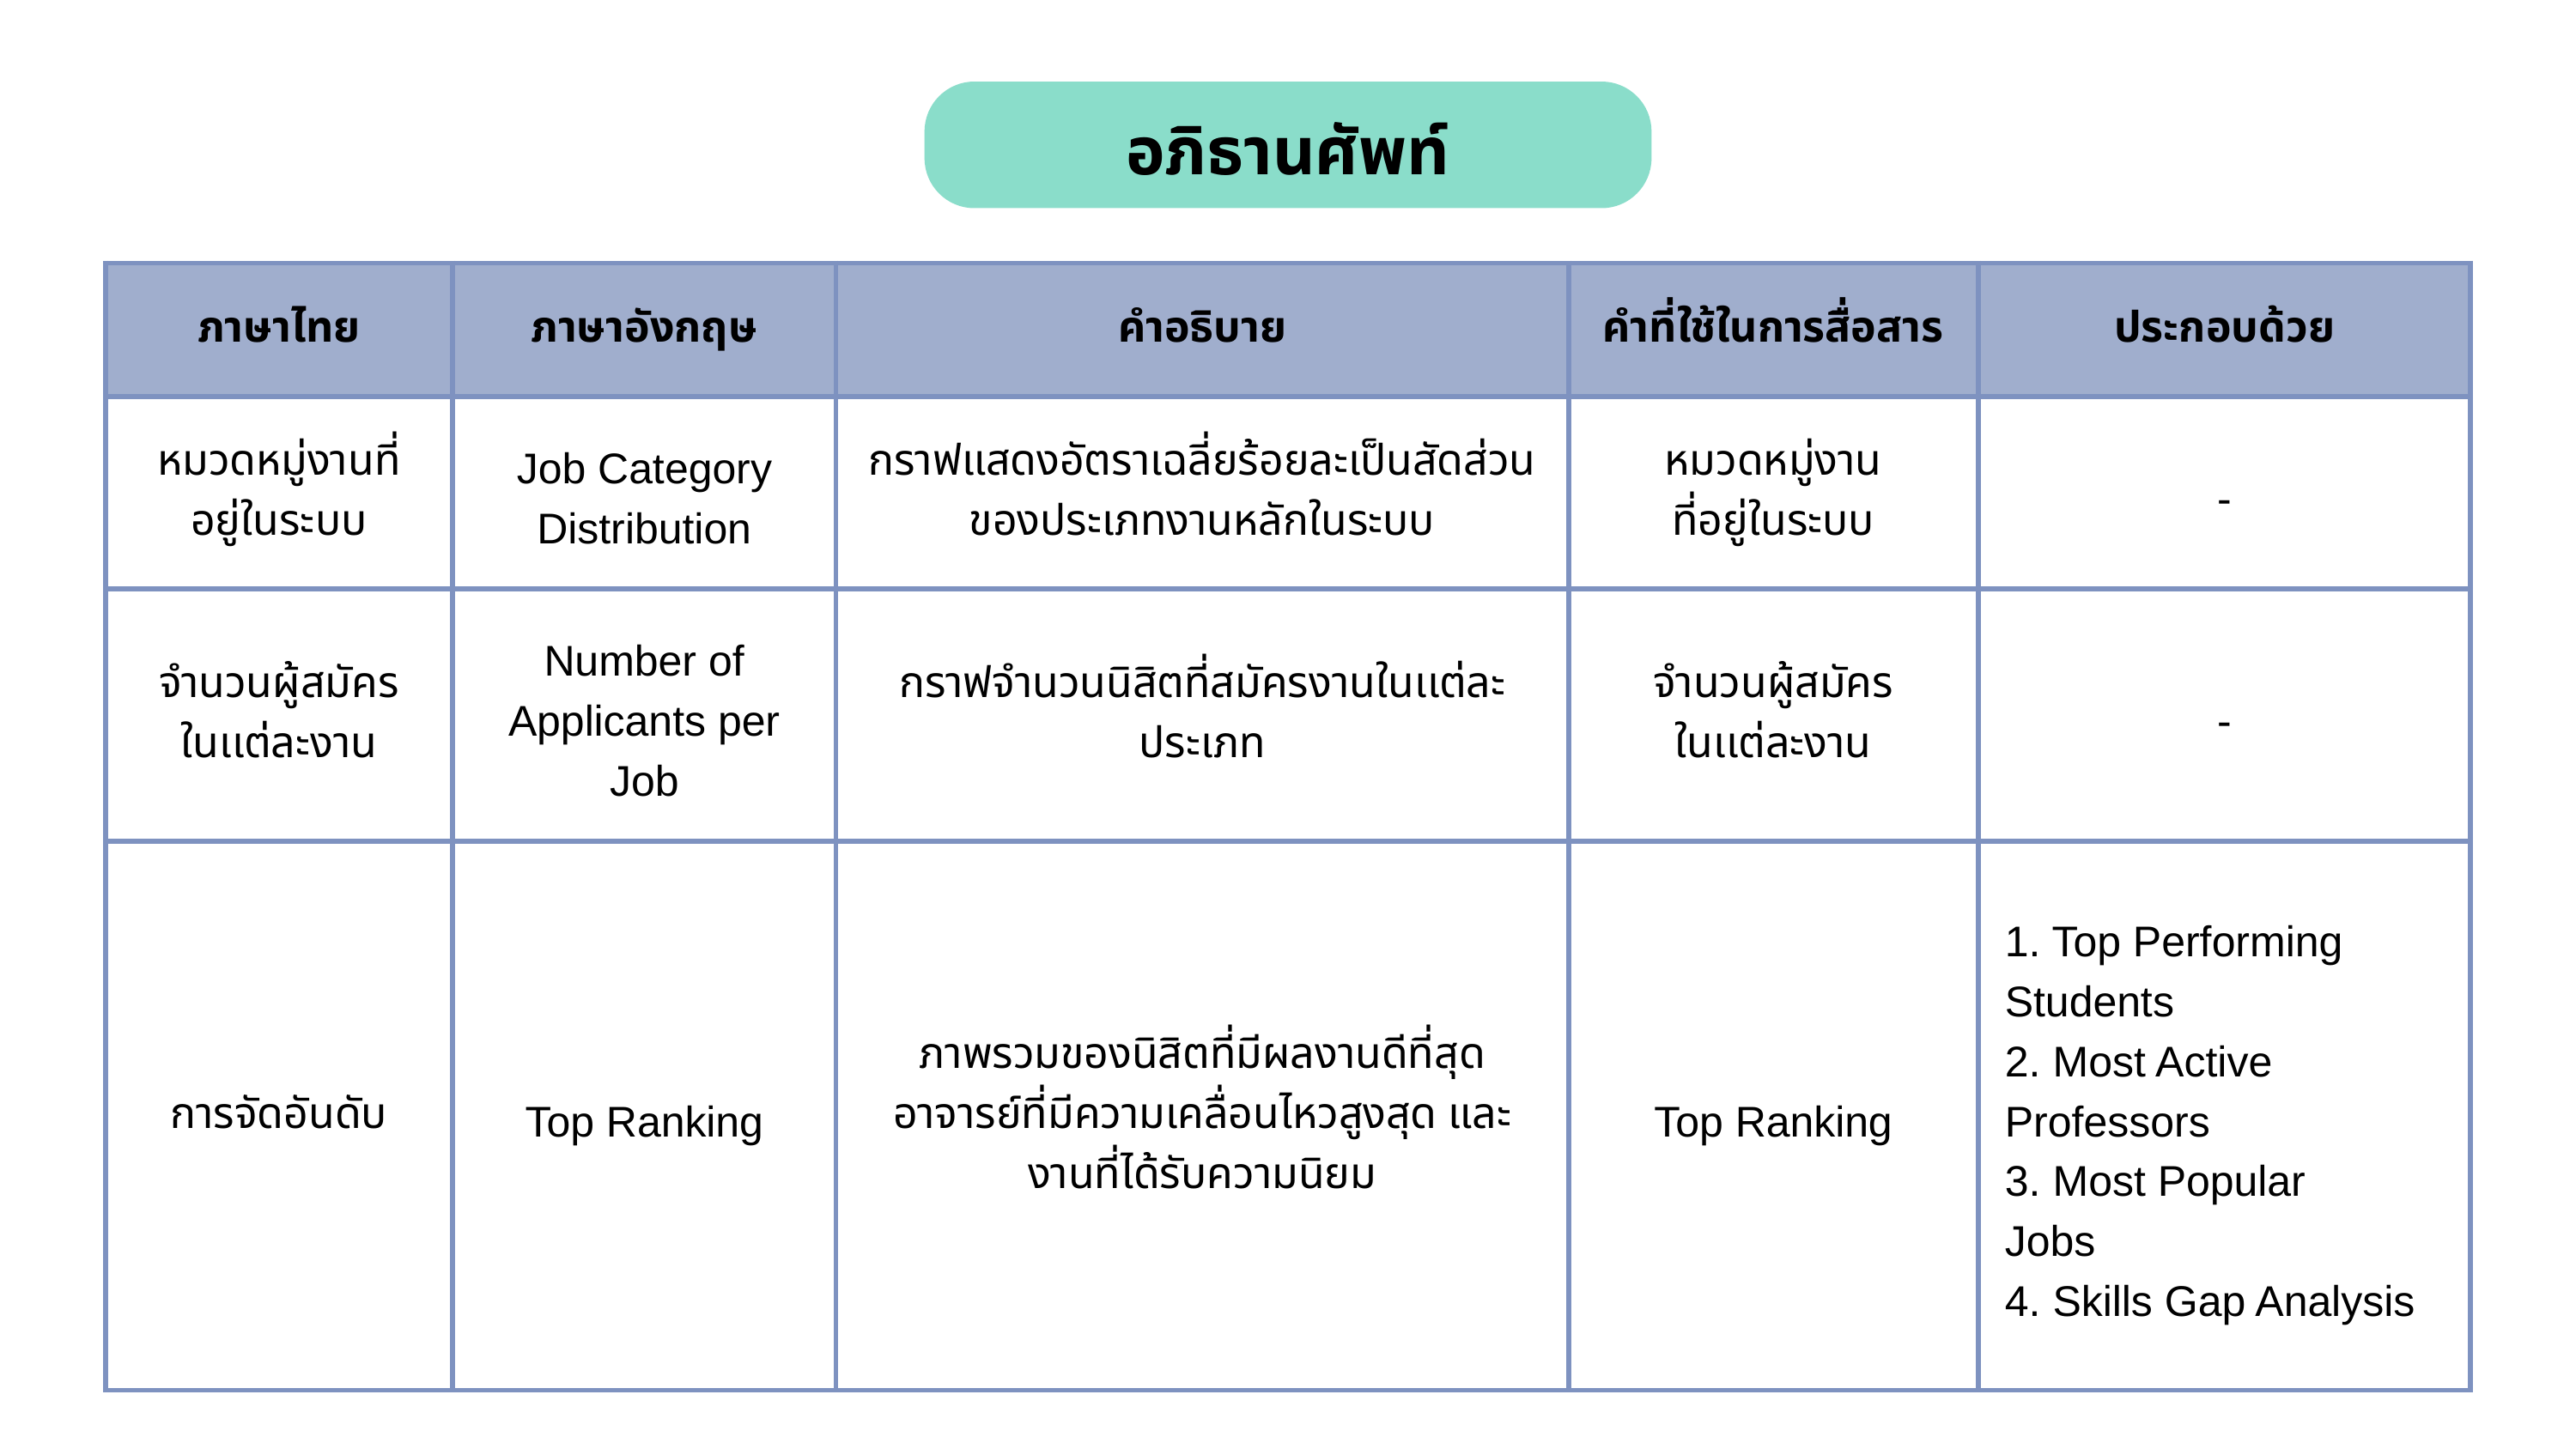

อภิธานศัพท์
| ภาษาไทย | ภาษาอังกฤษ | คำอธิบาย | คำที่ใช้ในการสื่อสาร | ประกอบด้วย |
| --- | --- | --- | --- | --- |
| หมวดหมู่งานที่อยู่ในระบบ | Job Category Distribution | กราฟแสดงอัตราเฉลี่ยร้อยละเป็นสัดส่วนของประเภทงานหลักในระบบ | หมวดหมู่งาน ที่อยู่ในระบบ | - |
| จำนวนผู้สมัครในเเต่ละงาน | Number of Applicants per Job | กราฟจำนวนนิสิตที่สมัครงานในเเต่ละประเภท | จำนวนผู้สมัคร ในเเต่ละงาน | - |
| การจัดอันดับ | Top Ranking | ภาพรวมของนิสิตที่มีผลงานดีที่สุด อาจารย์ที่มีความเคลื่อนไหวสูงสุด และงานที่ได้รับความนิยม | Top Ranking | 1. Top Performing Students 2. Most Active Professors 3. Most Popular Jobs 4. Skills Gap Analysis |